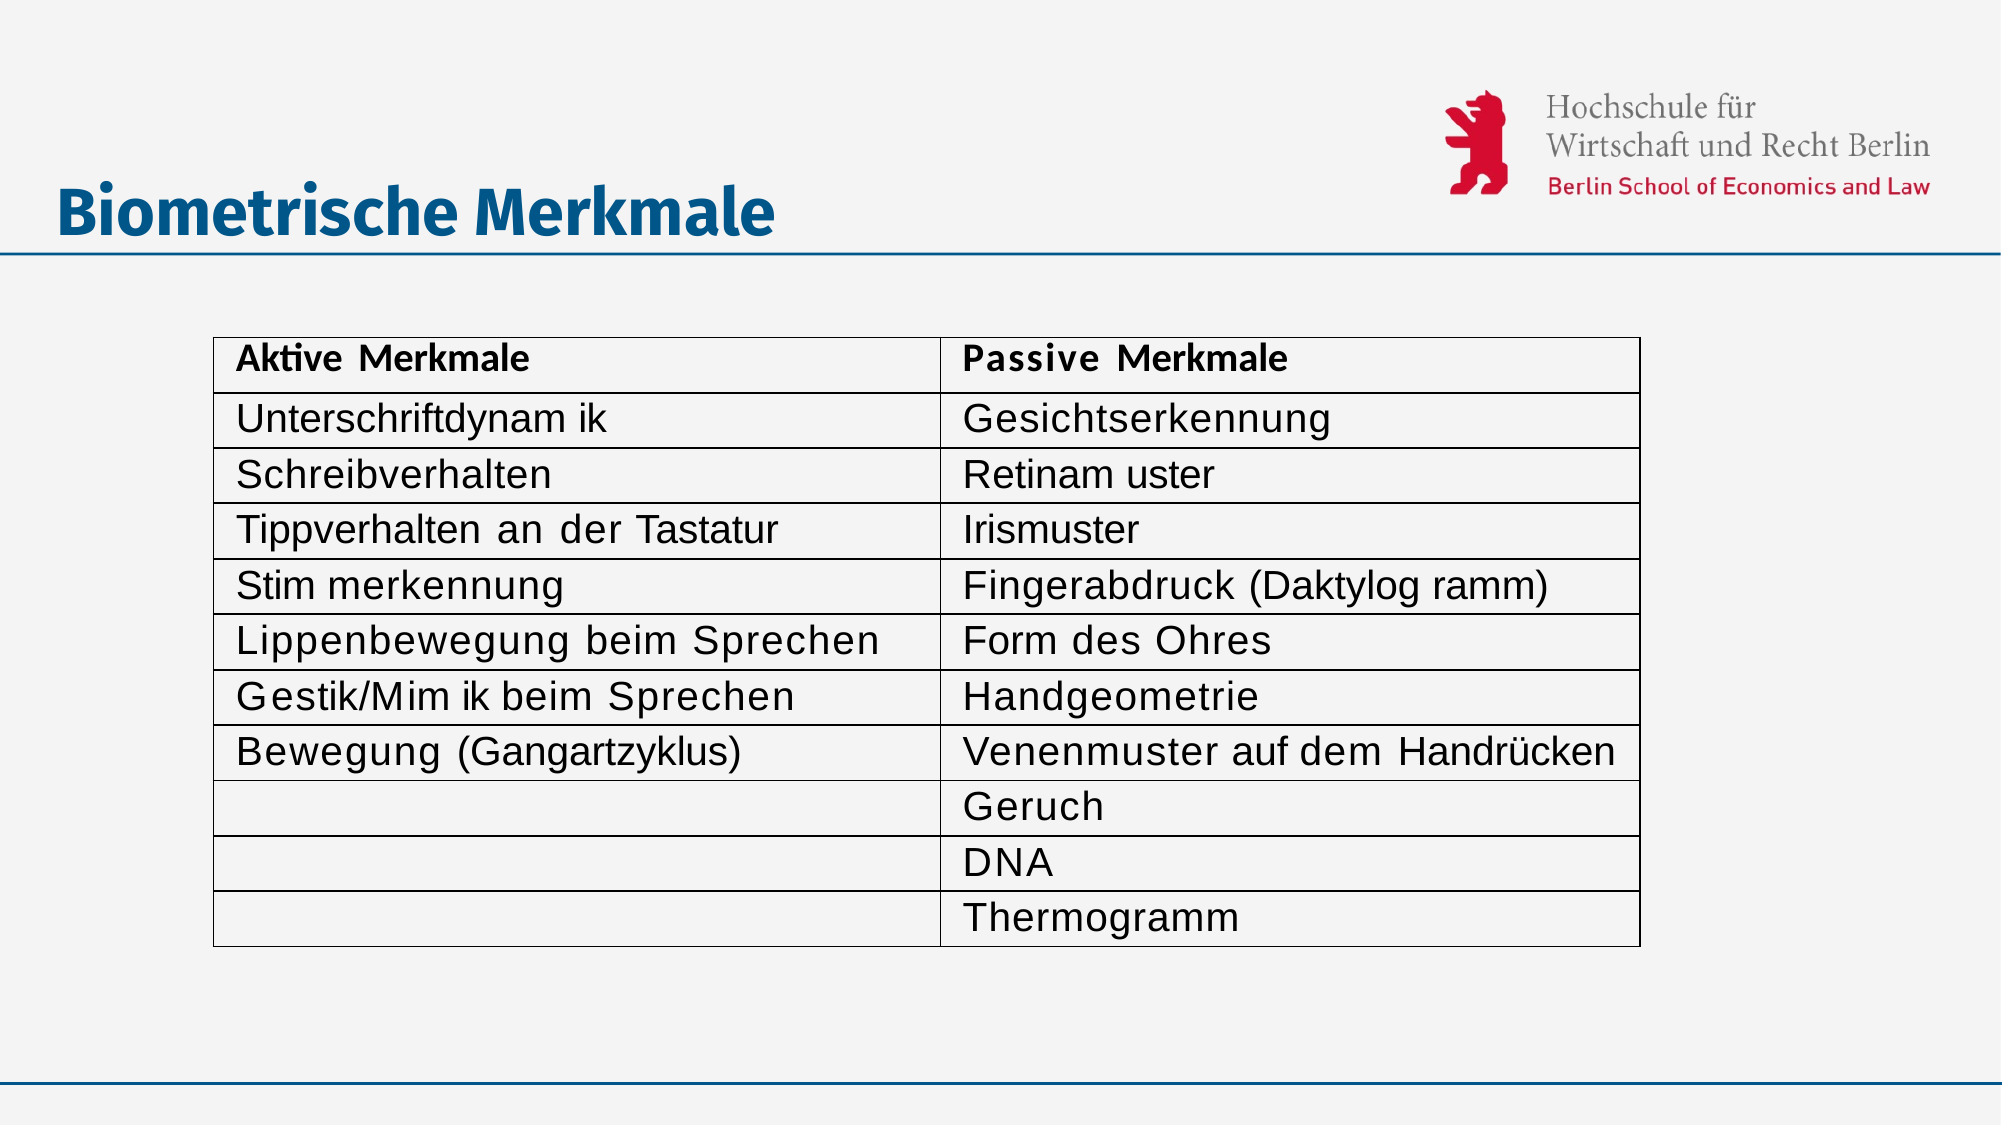

# Biometrische Merkmale
| Aktive Merkmale | Passive Merkmale |
| --- | --- |
| Unterschriftdynam ik | Gesichtserkennung |
| Schreibverhalten | Retinam uster |
| Tippverhalten an der Tastatur | Irismuster |
| Stim merkennung | Fingerabdruck (Daktylog ramm) |
| Lippenbewegung beim Sprechen | Form des Ohres |
| Gestik/Mim ik beim Sprechen | Handgeometrie |
| Bewegung (Gangartzyklus) | Venenmuster auf dem Handrücken |
|  | Geruch |
|  | DNA |
|  | Thermogramm |